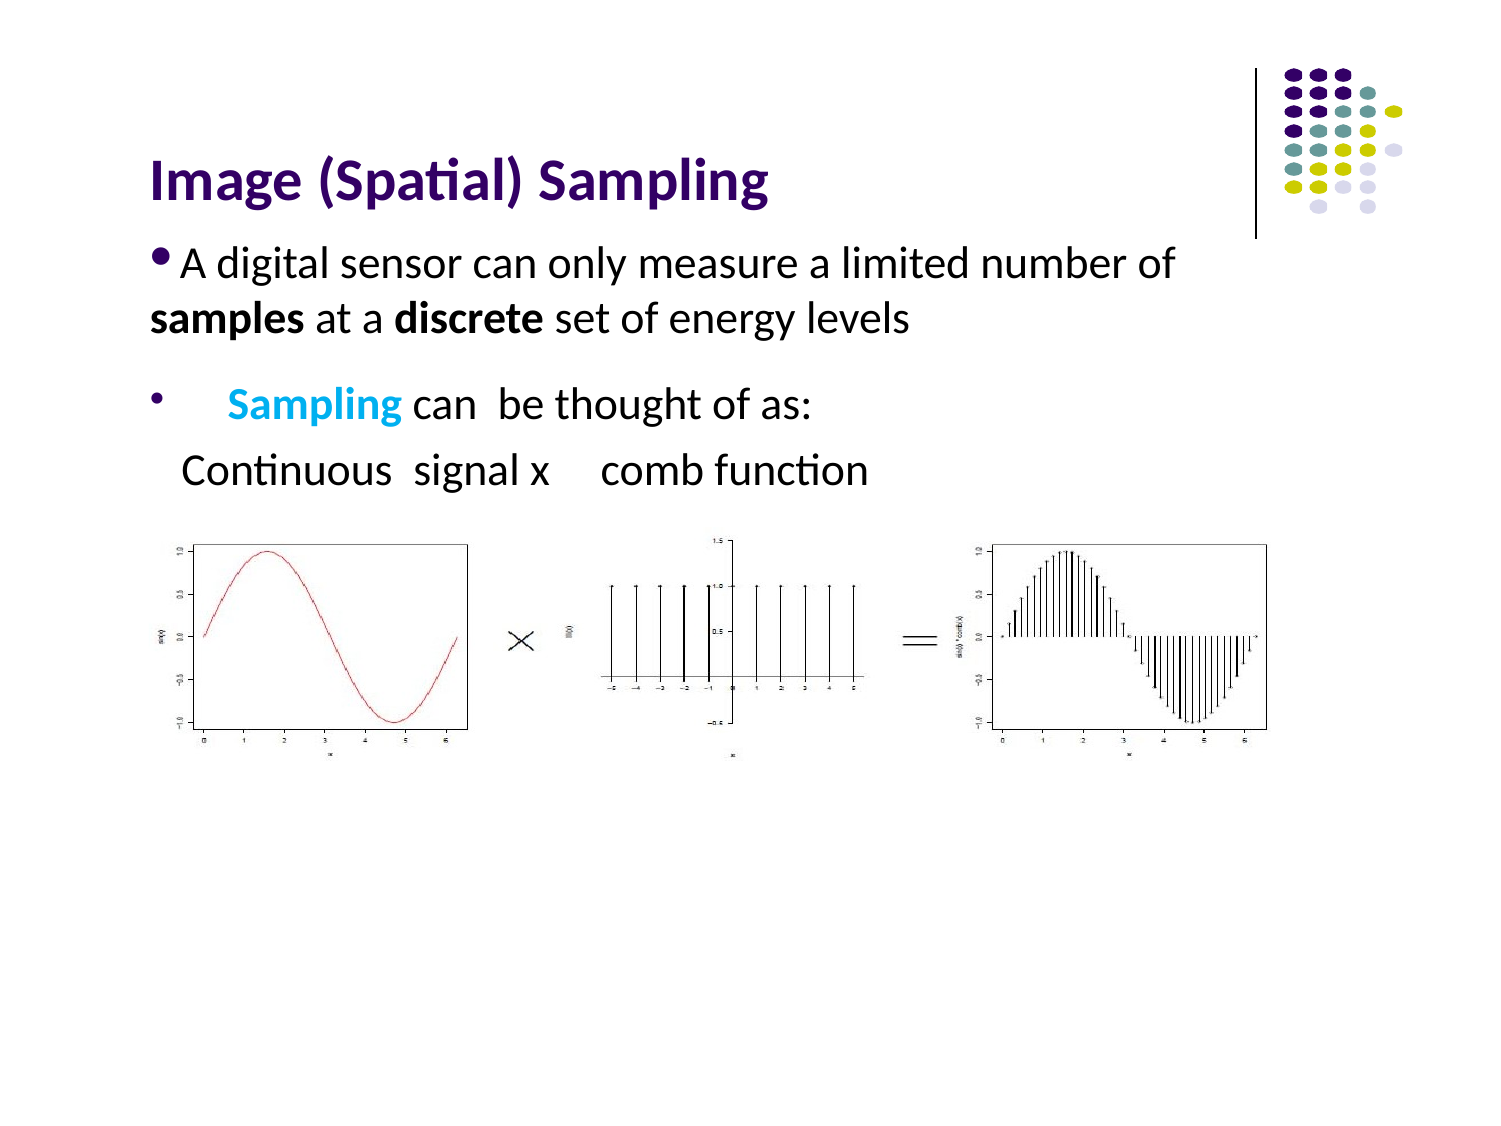

# Image (Spatial) Sampling
A digital sensor can only measure a limited number of
samples at a discrete set of energy levels
	Sampling can  be thought of as: Continuous  signal x	comb function